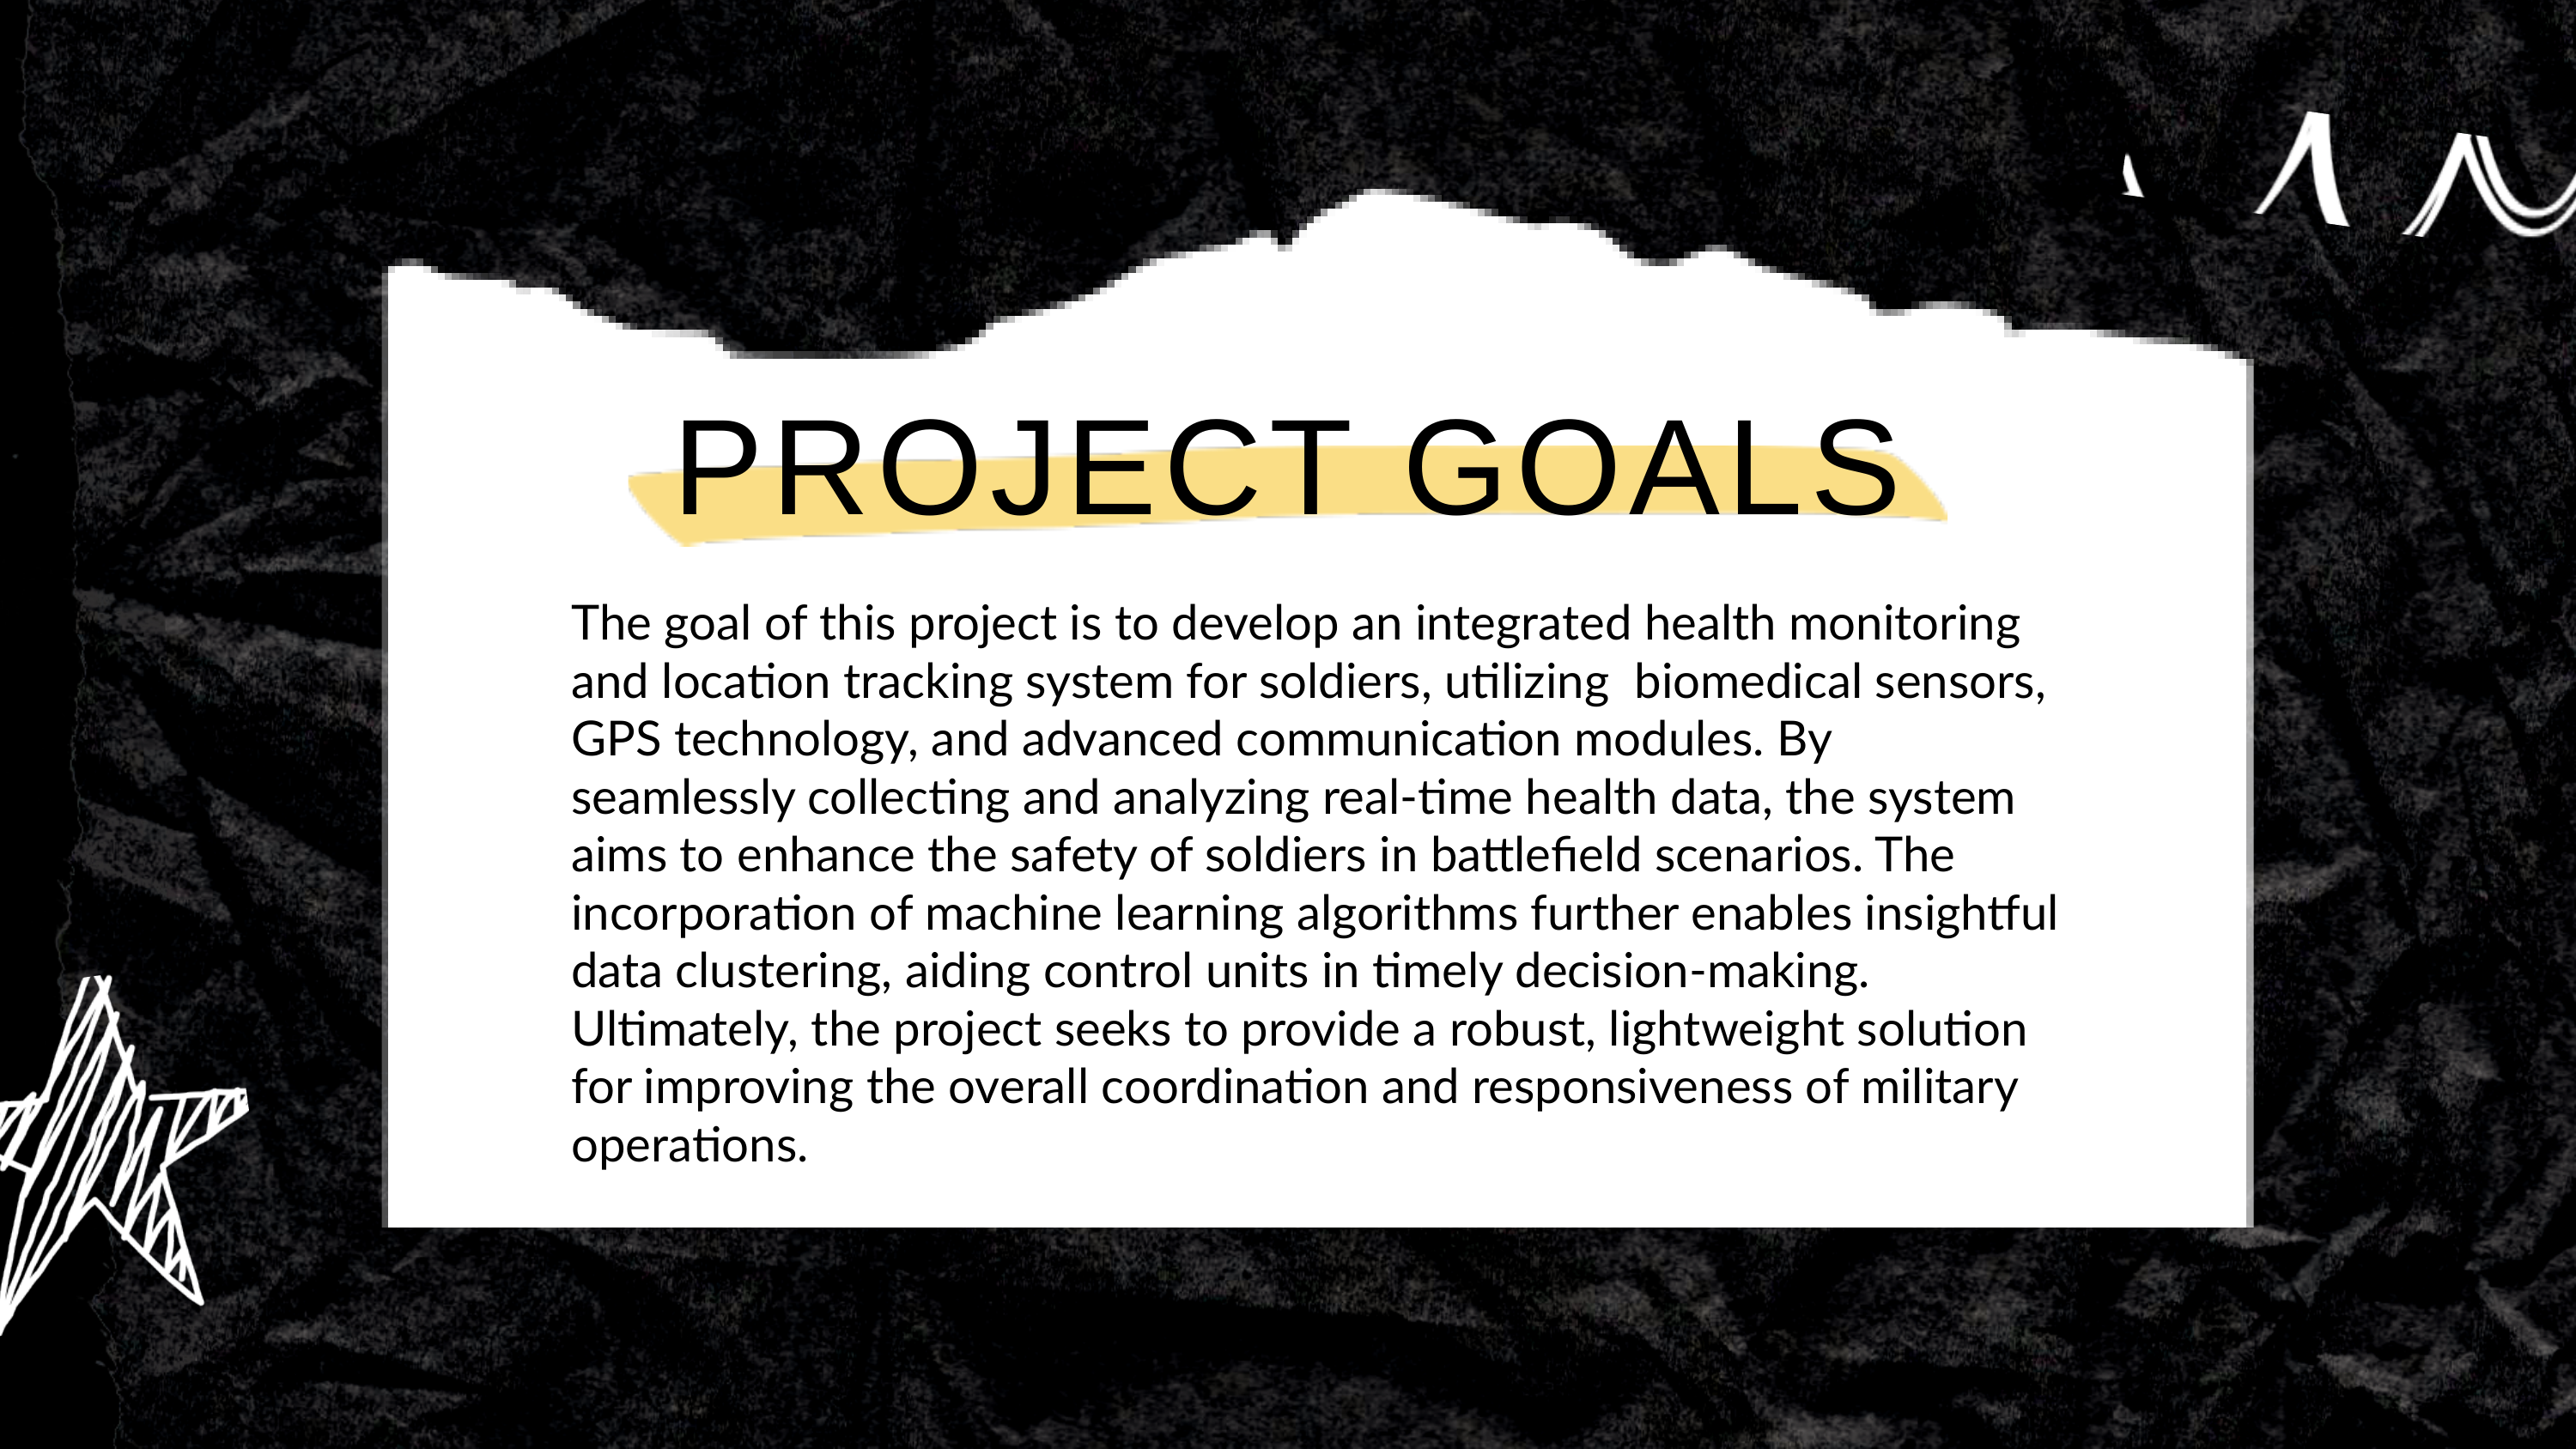

PROJECT GOALS

The goal of this project is to develop an integrated health monitoring and location tracking system for soldiers, utilizing  biomedical sensors, GPS technology, and advanced communication modules. By seamlessly collecting and analyzing real-time health data, the system aims to enhance the safety of soldiers in battlefield scenarios. The incorporation of machine learning algorithms further enables insightful data clustering, aiding control units in timely decision-making. Ultimately, the project seeks to provide a robust, lightweight solution for improving the overall coordination and responsiveness of military operations.